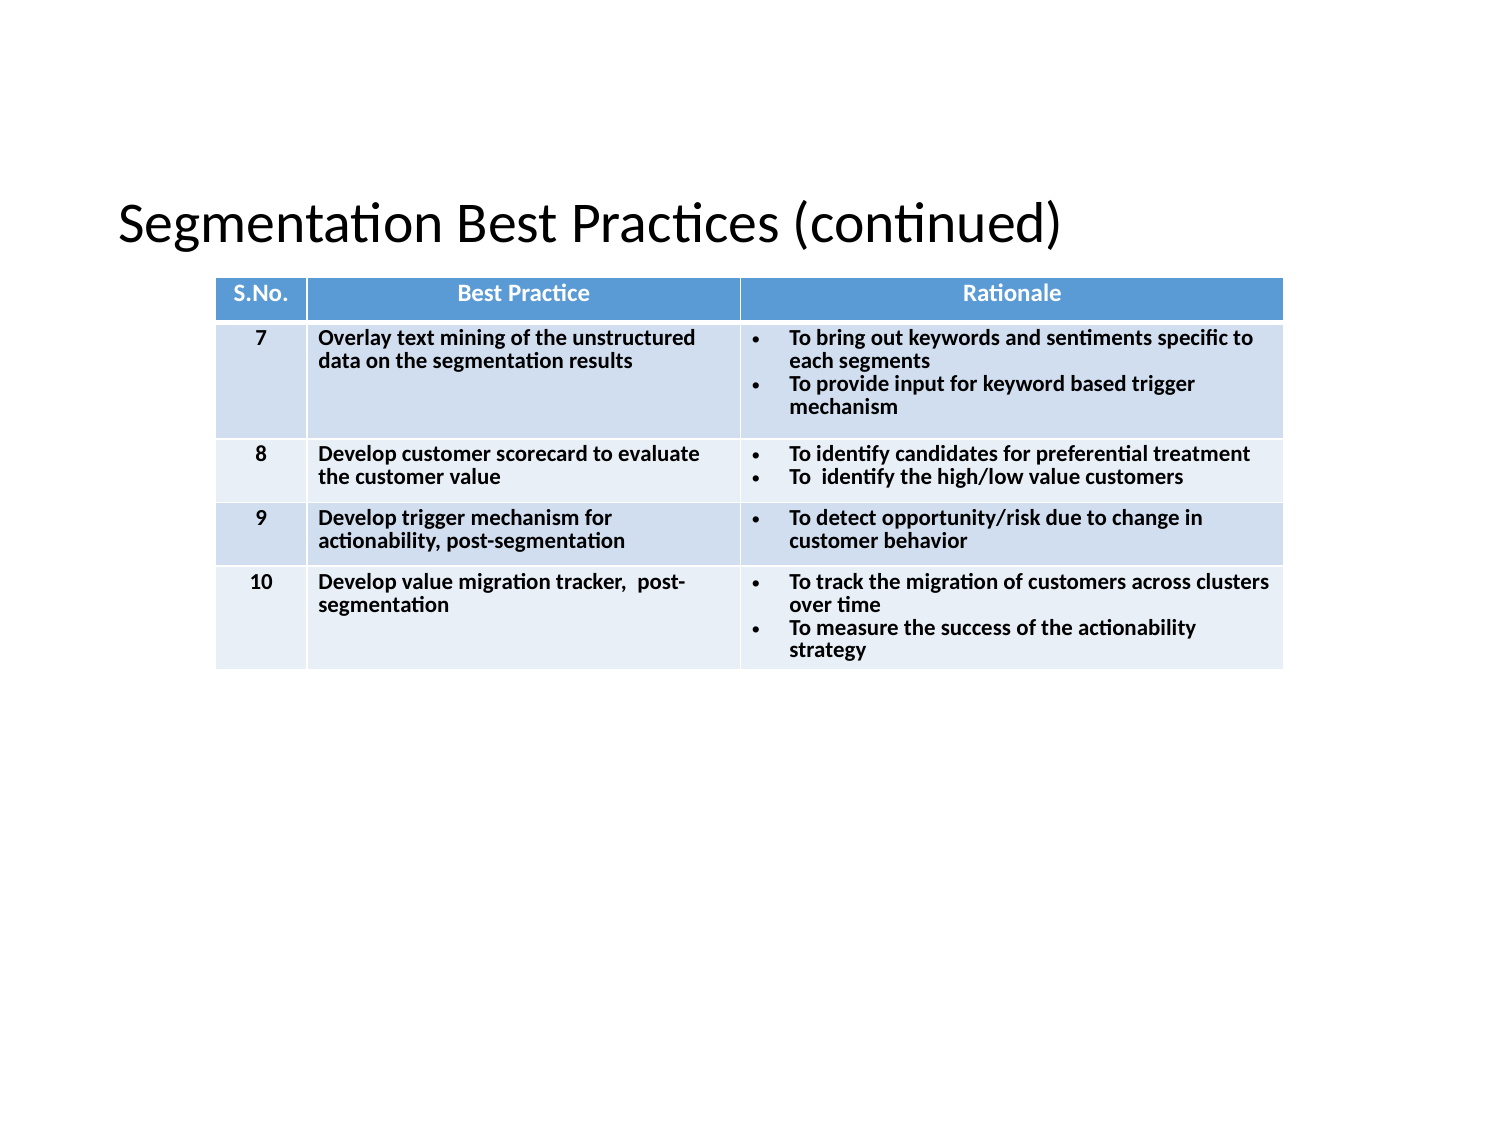

# Segmentation Best Practices (continued)
| S.No. | Best Practice | Rationale |
| --- | --- | --- |
| 7 | Overlay text mining of the unstructured data on the segmentation results | To bring out keywords and sentiments specific to each segments To provide input for keyword based trigger mechanism |
| 8 | Develop customer scorecard to evaluate the customer value | To identify candidates for preferential treatment To identify the high/low value customers |
| 9 | Develop trigger mechanism for actionability, post-segmentation | To detect opportunity/risk due to change in customer behavior |
| 10 | Develop value migration tracker, post-segmentation | To track the migration of customers across clusters over time To measure the success of the actionability strategy |